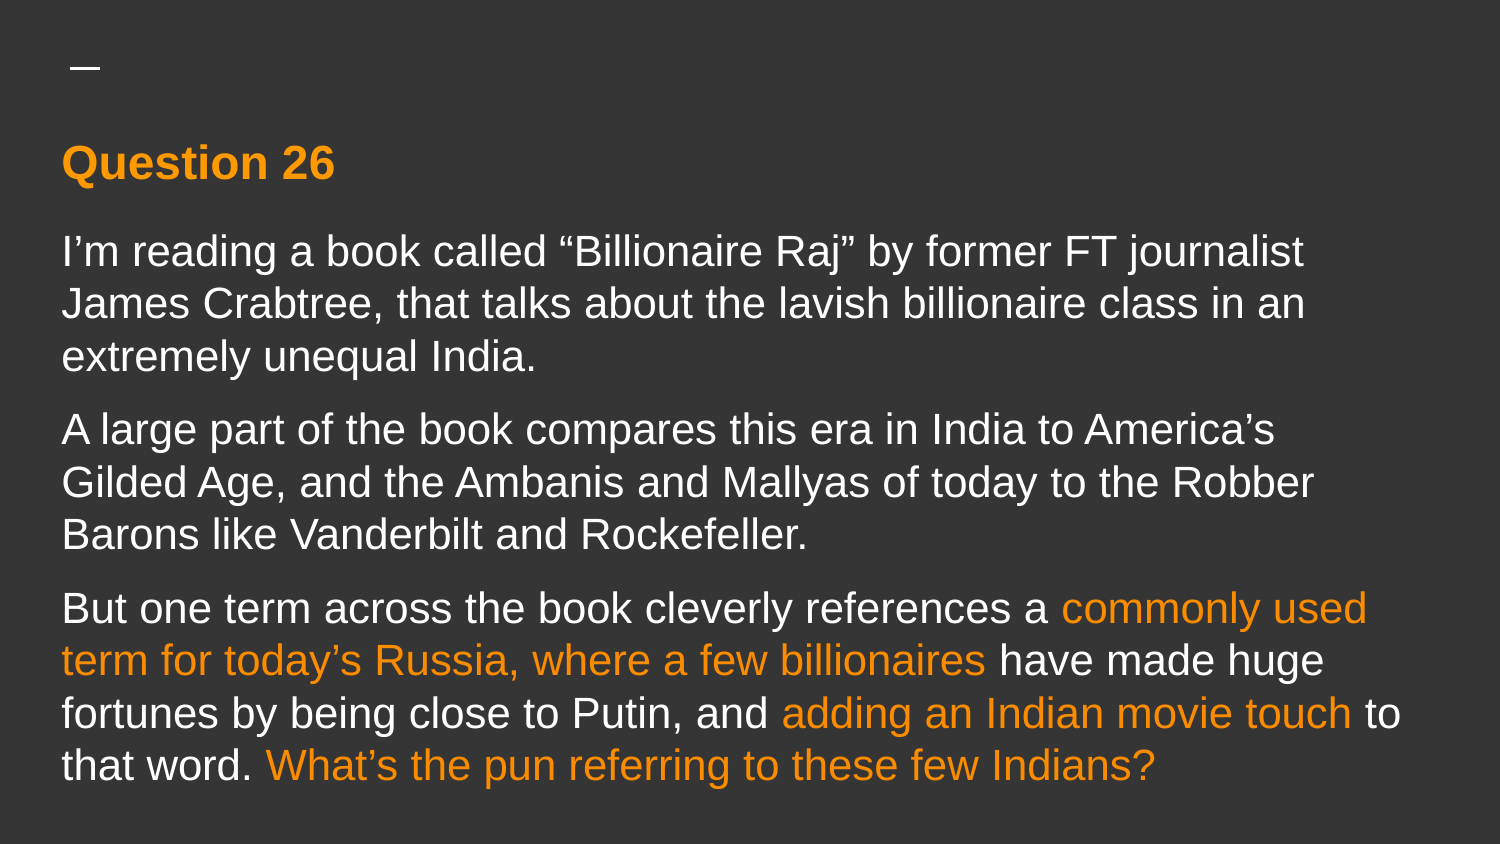

# Question 26
I’m reading a book called “Billionaire Raj” by former FT journalist James Crabtree, that talks about the lavish billionaire class in an extremely unequal India.
A large part of the book compares this era in India to America’s Gilded Age, and the Ambanis and Mallyas of today to the Robber Barons like Vanderbilt and Rockefeller.
But one term across the book cleverly references a commonly used term for today’s Russia, where a few billionaires have made huge fortunes by being close to Putin, and adding an Indian movie touch to that word. What’s the pun referring to these few Indians?